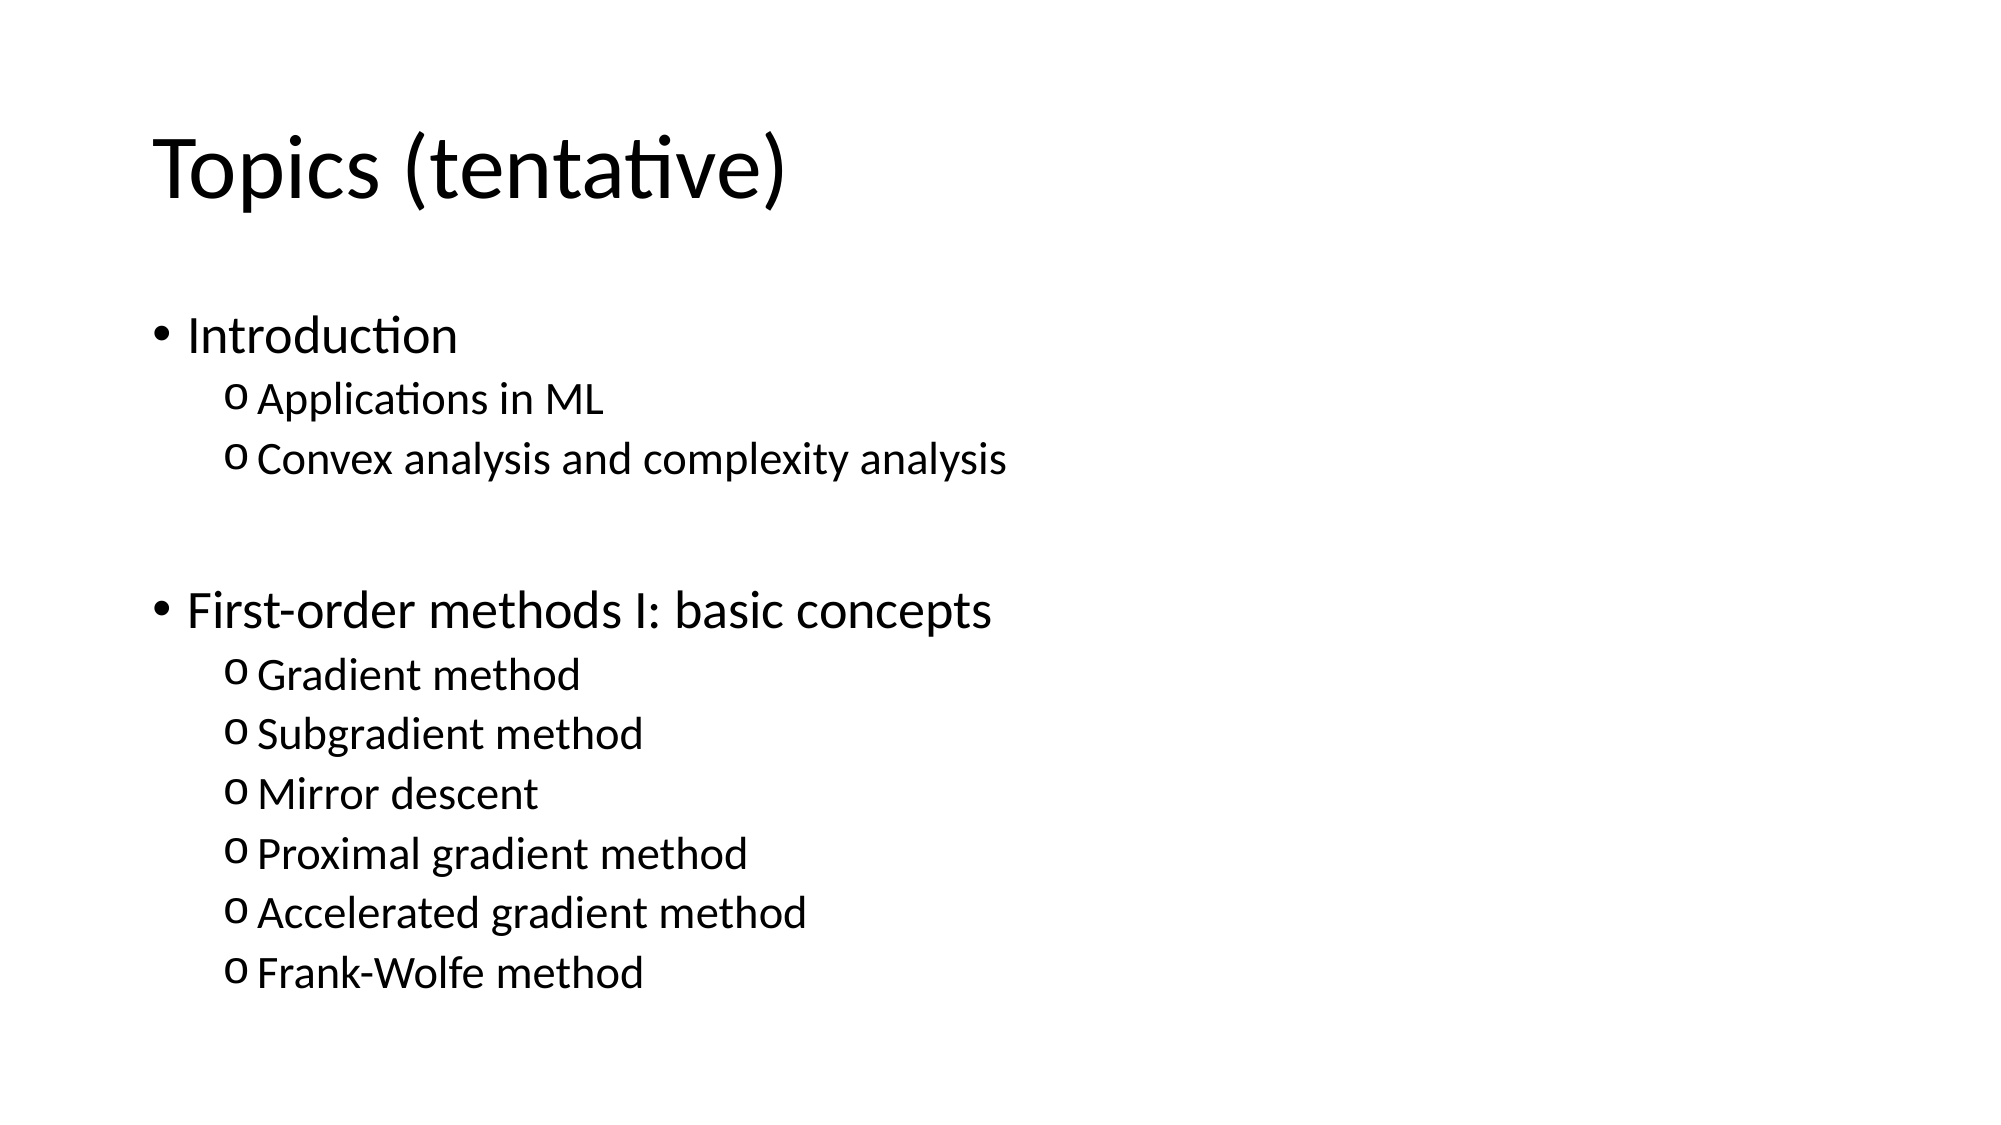

# Topics (tentative)
Introduction
Applications in ML
Convex analysis and complexity analysis

First-order methods I: basic concepts
Gradient method
Subgradient method
Mirror descent
Proximal gradient method
Accelerated gradient method
Frank-Wolfe method